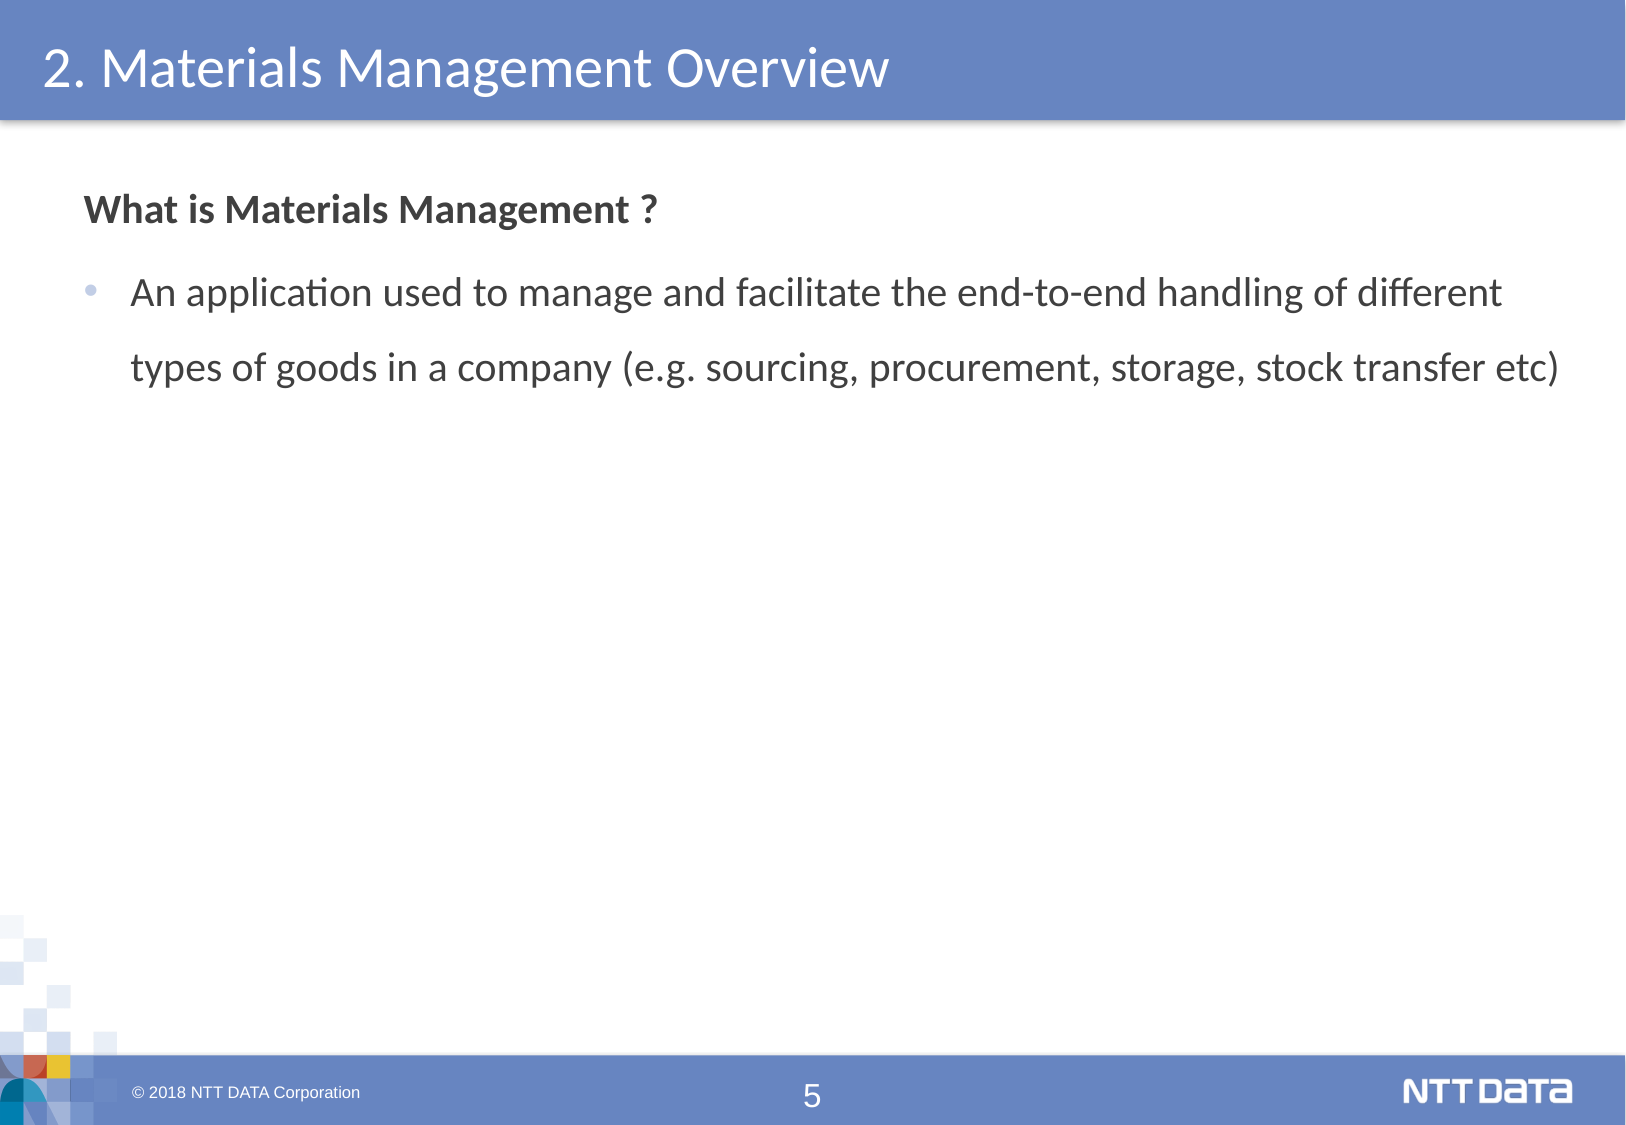

2. Materials Management Overview
What is Materials Management ?
An application used to manage and facilitate the end-to-end handling of different types of goods in a company (e.g. sourcing, procurement, storage, stock transfer etc)